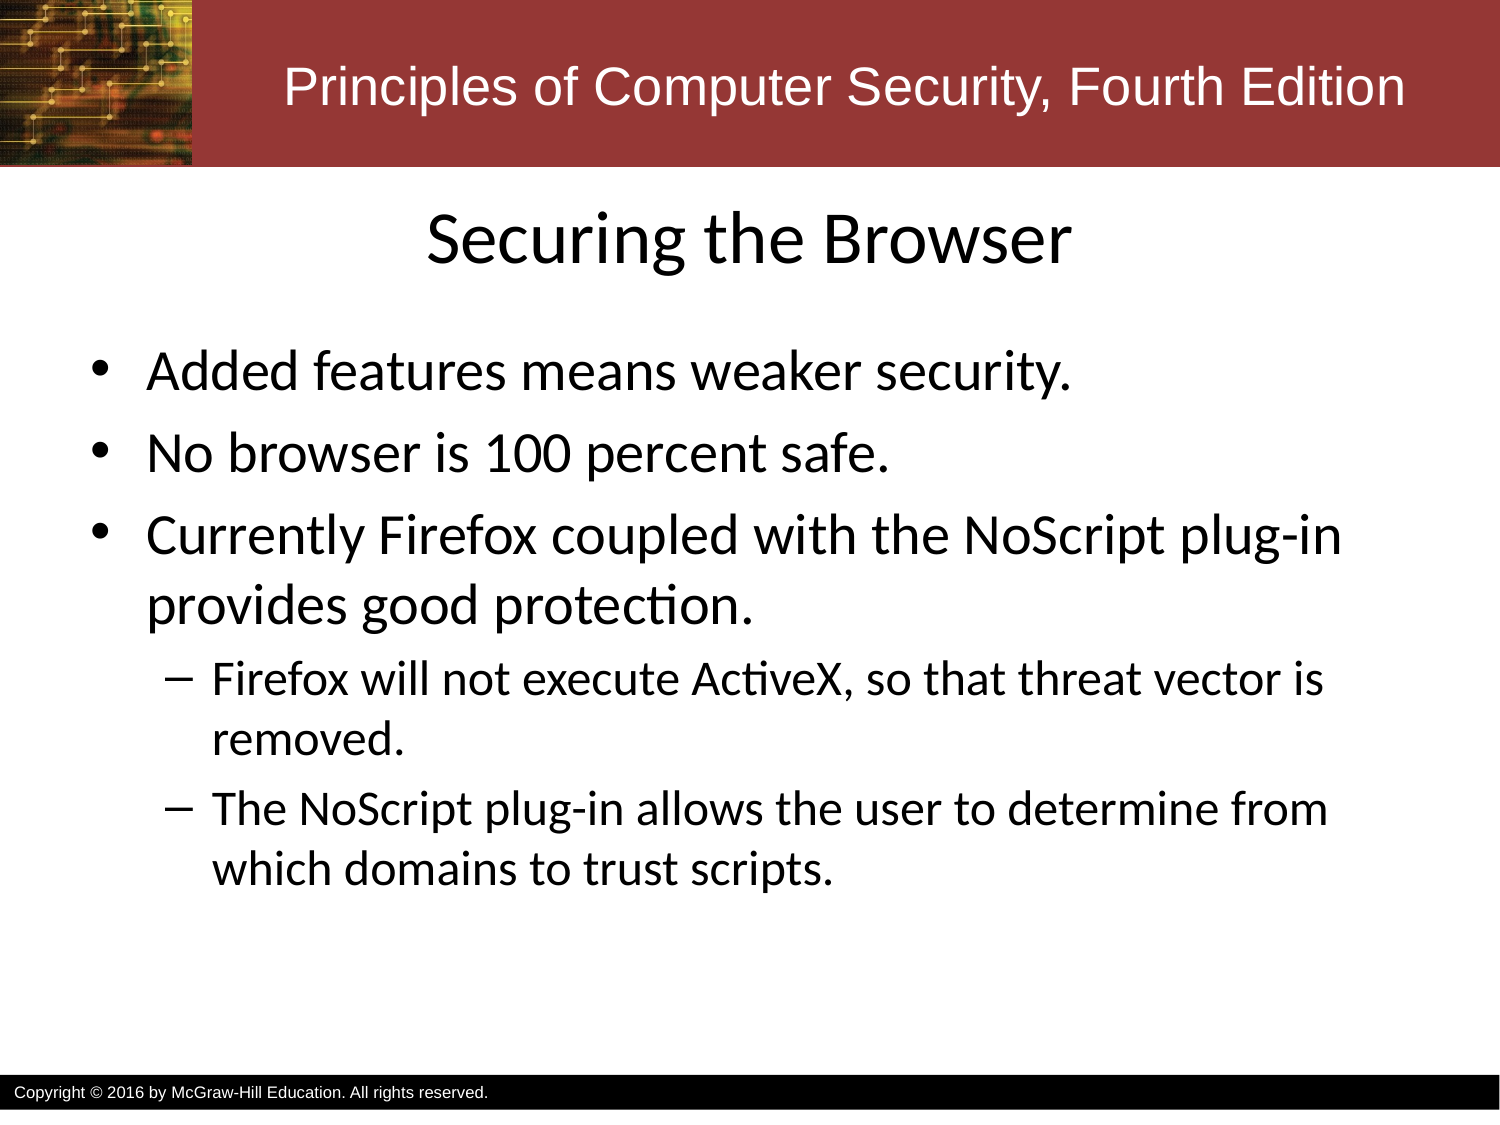

# Securing the Browser
Added features means weaker security.
No browser is 100 percent safe.
Currently Firefox coupled with the NoScript plug-in provides good protection.
Firefox will not execute ActiveX, so that threat vector is removed.
The NoScript plug-in allows the user to determine from which domains to trust scripts.